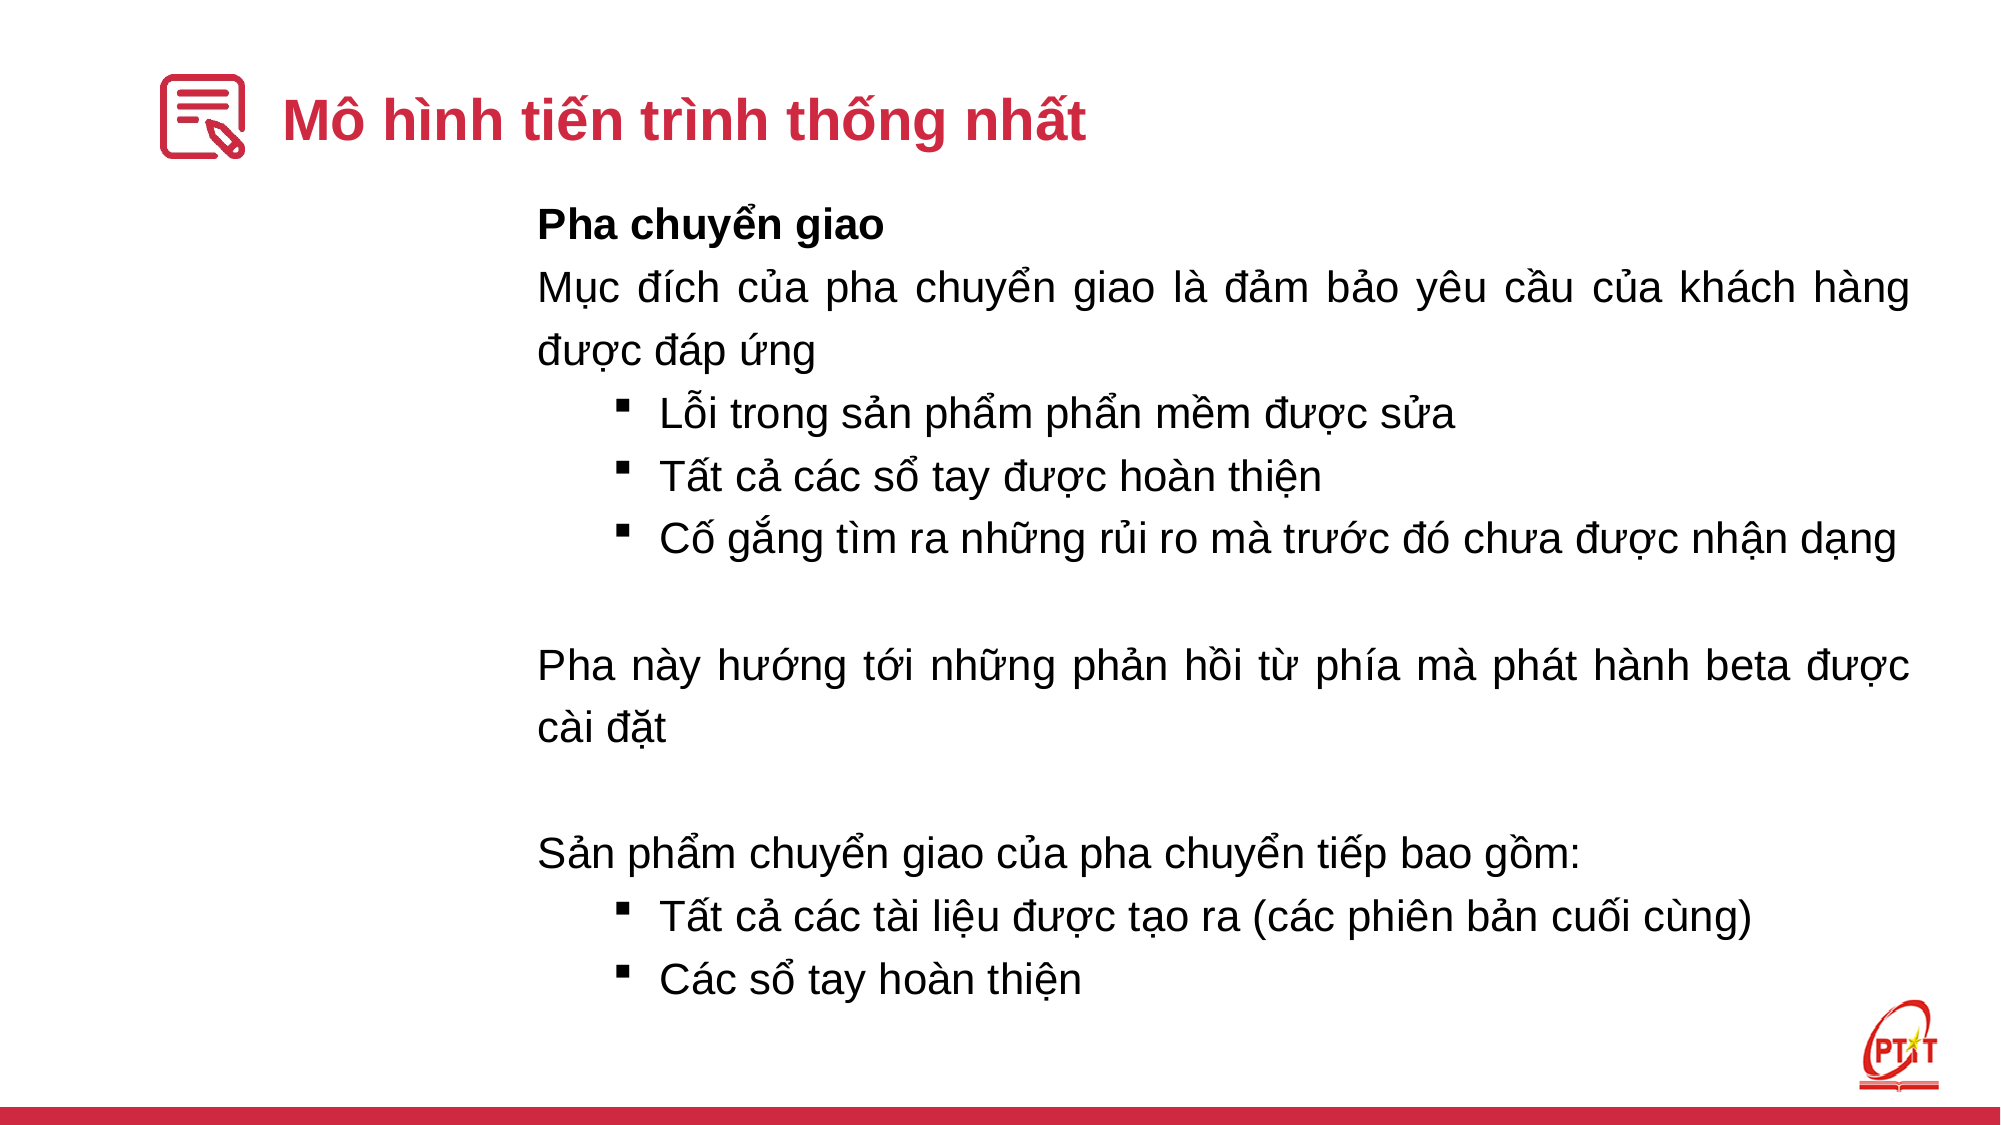

# Mô hình tiến trình thống nhất
Pha chuyển giao
Mục đích của pha chuyển giao là đảm bảo yêu cầu của khách hàng được đáp ứng
Lỗi trong sản phẩm phẩn mềm được sửa
Tất cả các sổ tay được hoàn thiện
Cố gắng tìm ra những rủi ro mà trước đó chưa được nhận dạng

Pha này hướng tới những phản hồi từ phía mà phát hành beta được cài đặt

Sản phẩm chuyển giao của pha chuyển tiếp bao gồm:
Tất cả các tài liệu được tạo ra (các phiên bản cuối cùng)
Các sổ tay hoàn thiện